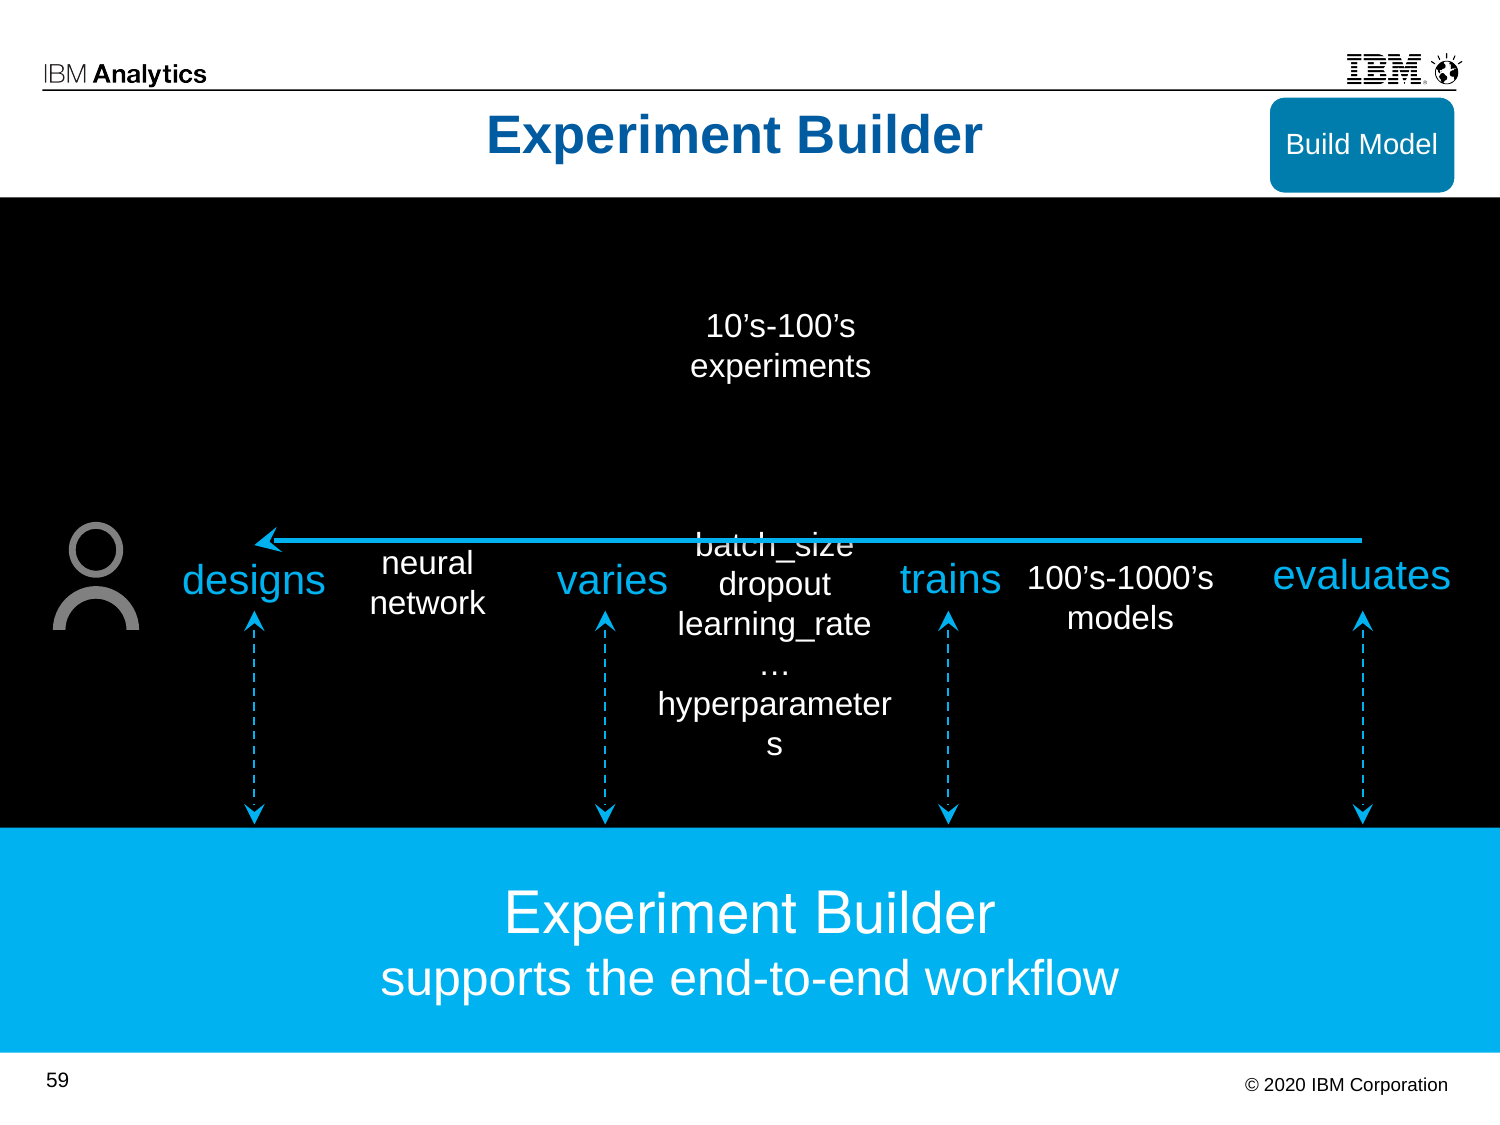

# Experiment Builder

Build Model

10’s-100’s experiments
batch_size
dropout
learning_rate
…
hyperparameters

neural
network
evaluates
trains
designs
varies
100’s-1000’s
models
Experiment Builder
supports the end-to-end workflow